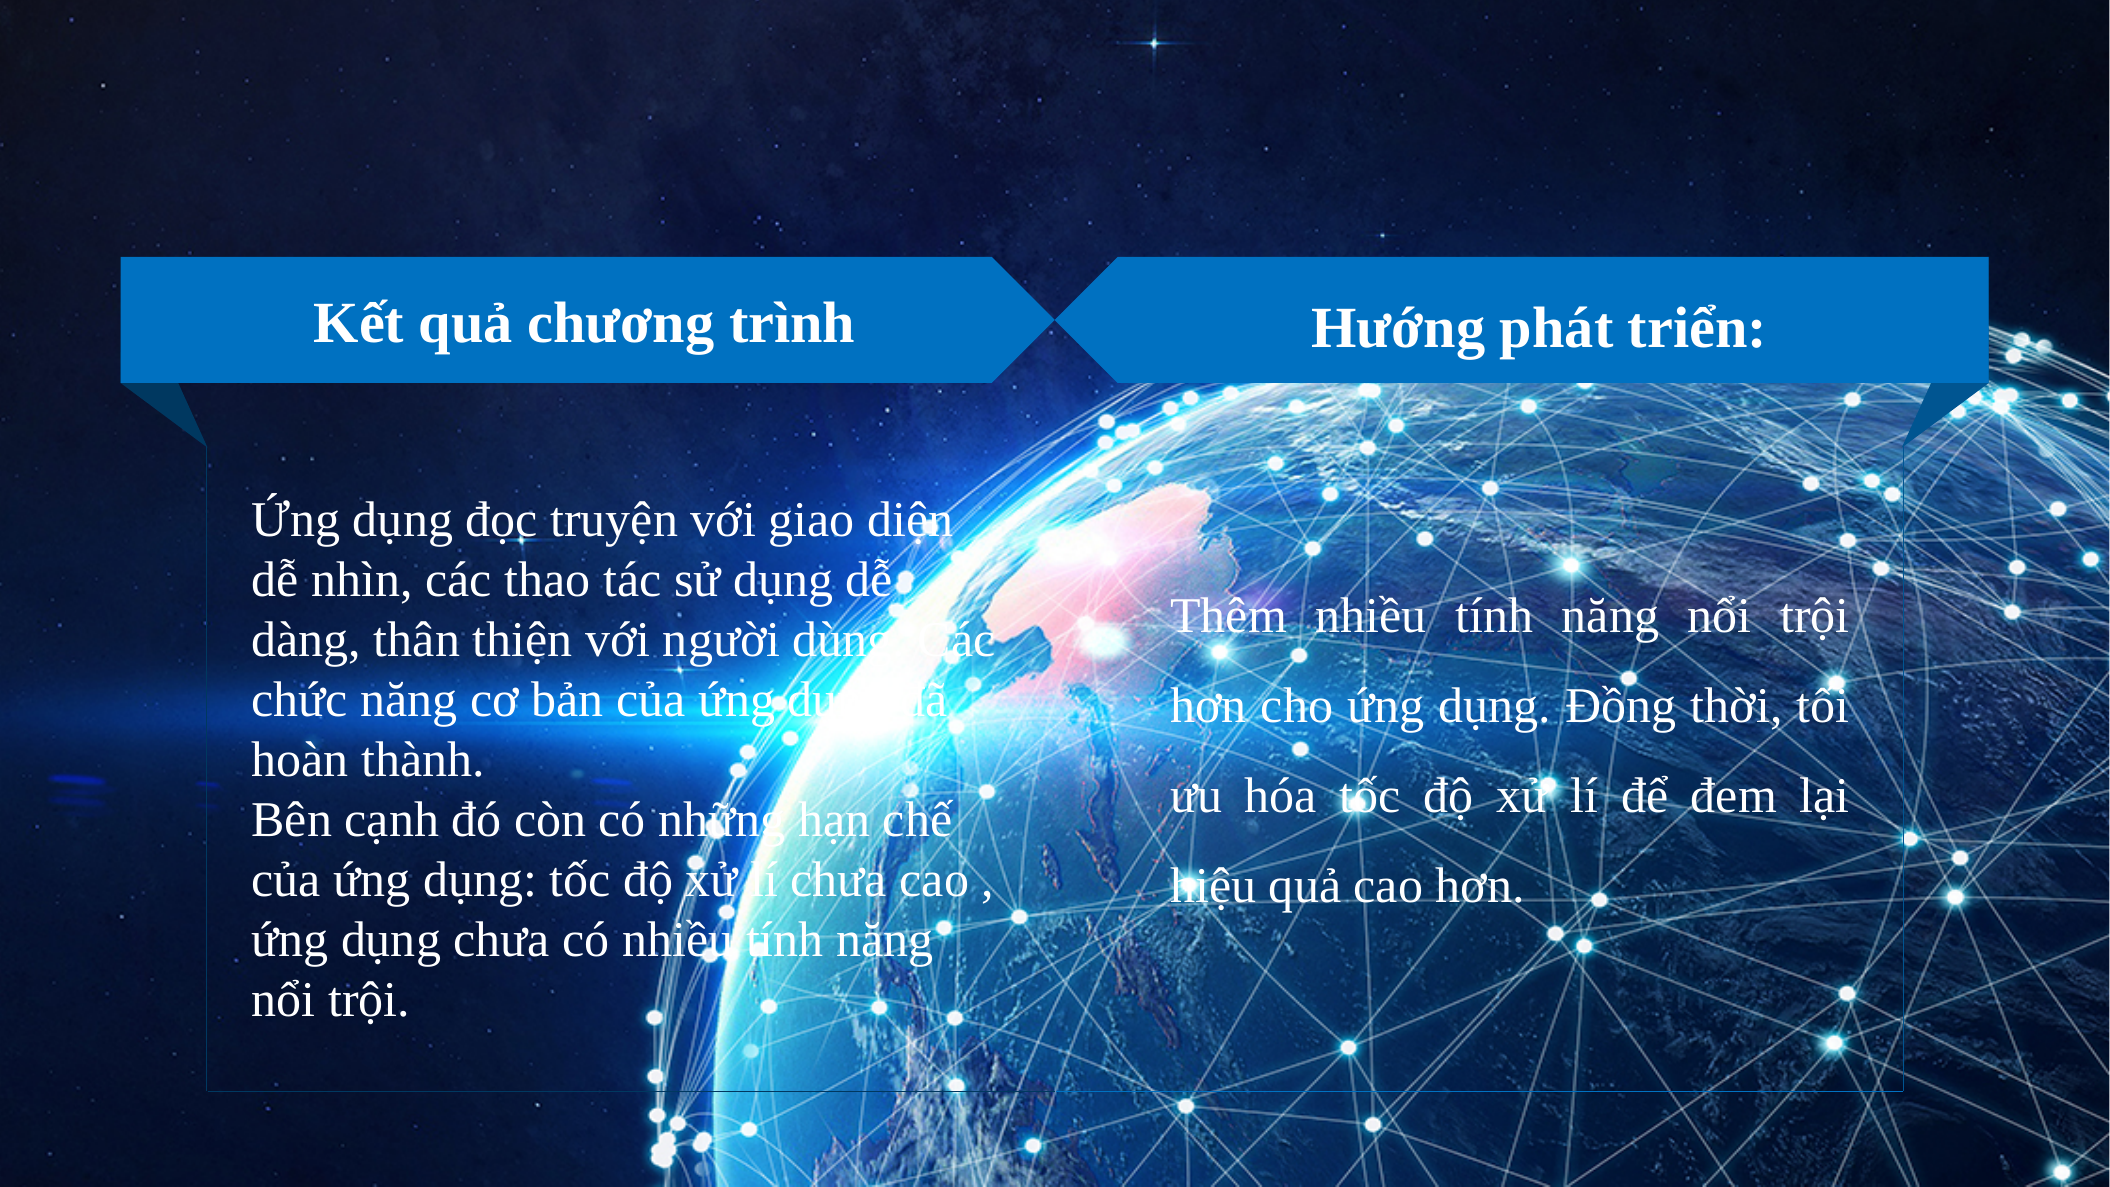

Hướng phát triển:

Kết quả chương trình

Ứng dụng đọc truyện với giao diện dễ nhìn, các thao tác sử dụng dễ dàng, thân thiện với người dùng. Các chức năng cơ bản của ứng dụng đã hoàn thành.
Bên cạnh đó còn có những hạn chế của ứng dụng: tốc độ xử lí chưa cao , ứng dụng chưa có nhiều tính năng nổi trội.
Thêm nhiều tính năng nổi trội hơn cho ứng dụng. Đồng thời, tối ưu hóa tốc độ xử lí để đem lại hiệu quả cao hơn.